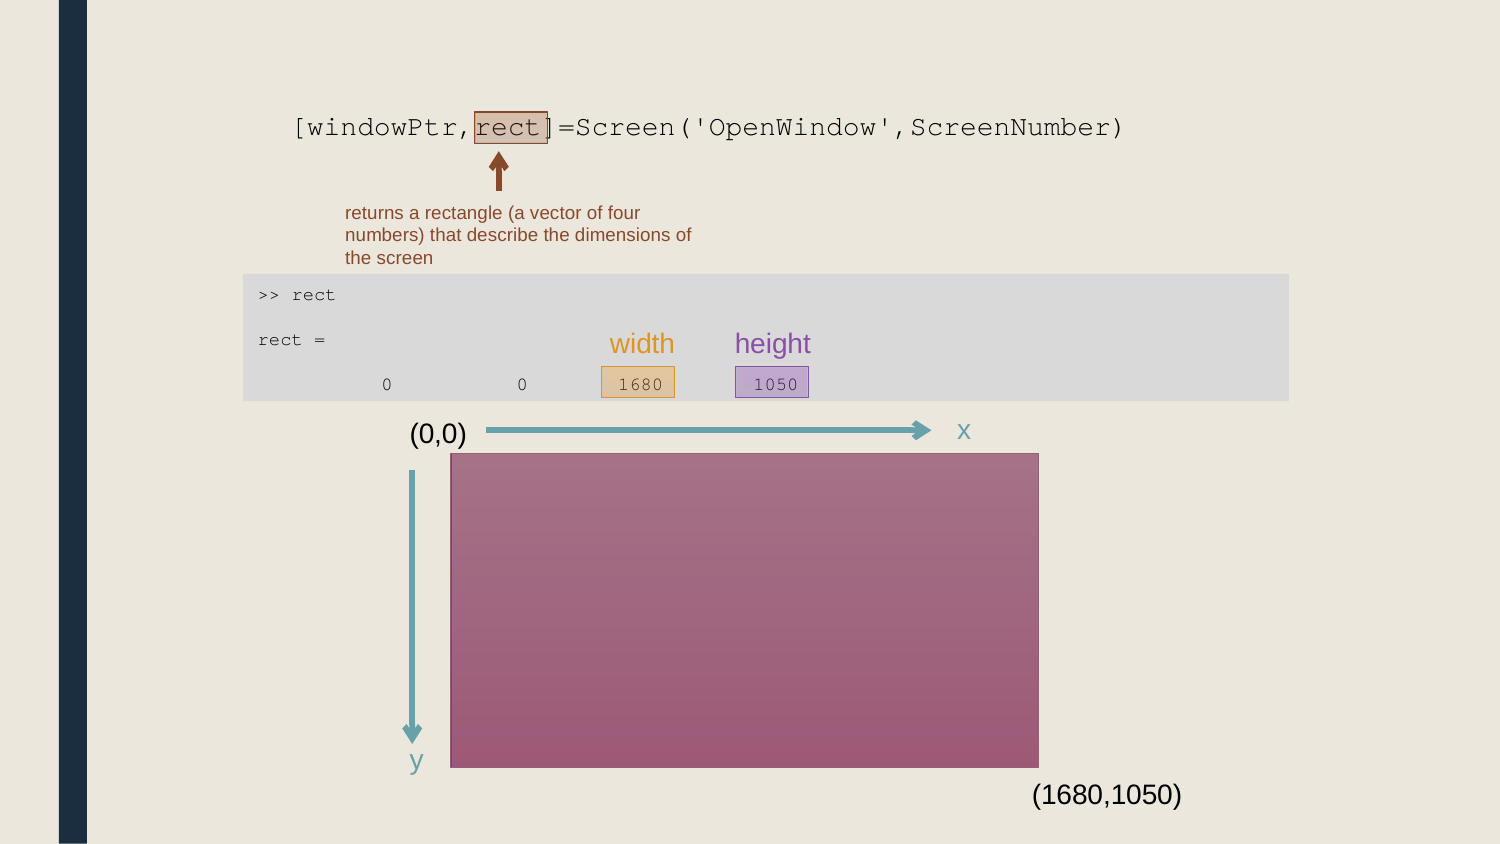

[windowPtr,rect]=Screen('OpenWindow',ScreenNumber)

returns a rectangle (a vector of four numbers) that describe the dimensions of the screen
>> rect

rect =

           0           0        1680        1050
width
height

x
(0,0)

y
(1680,1050)